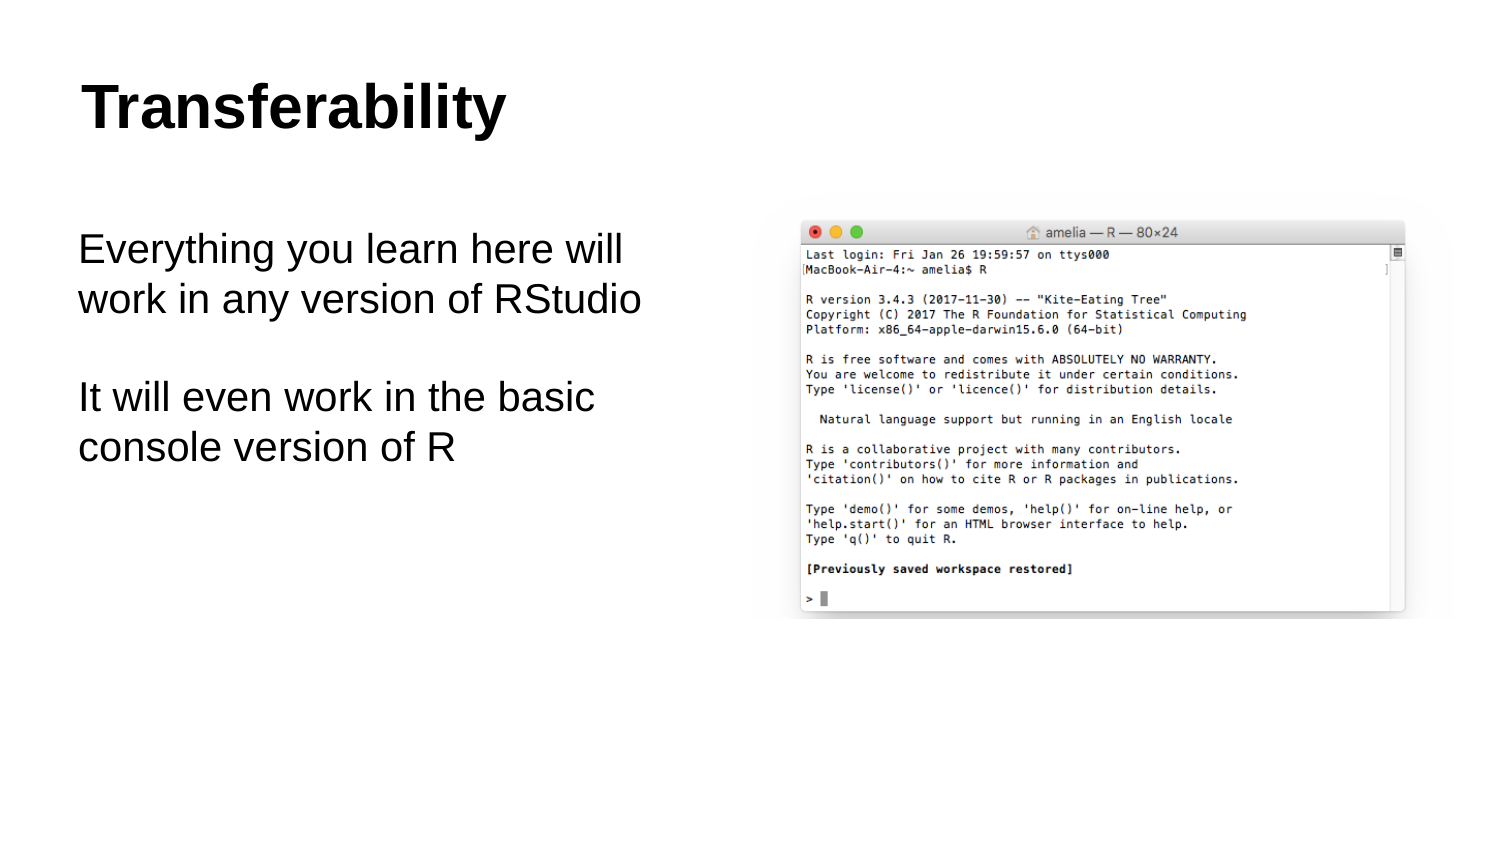

Transferability

Everything you learn here will work in any version of RStudio

It will even work in the basic console version of R